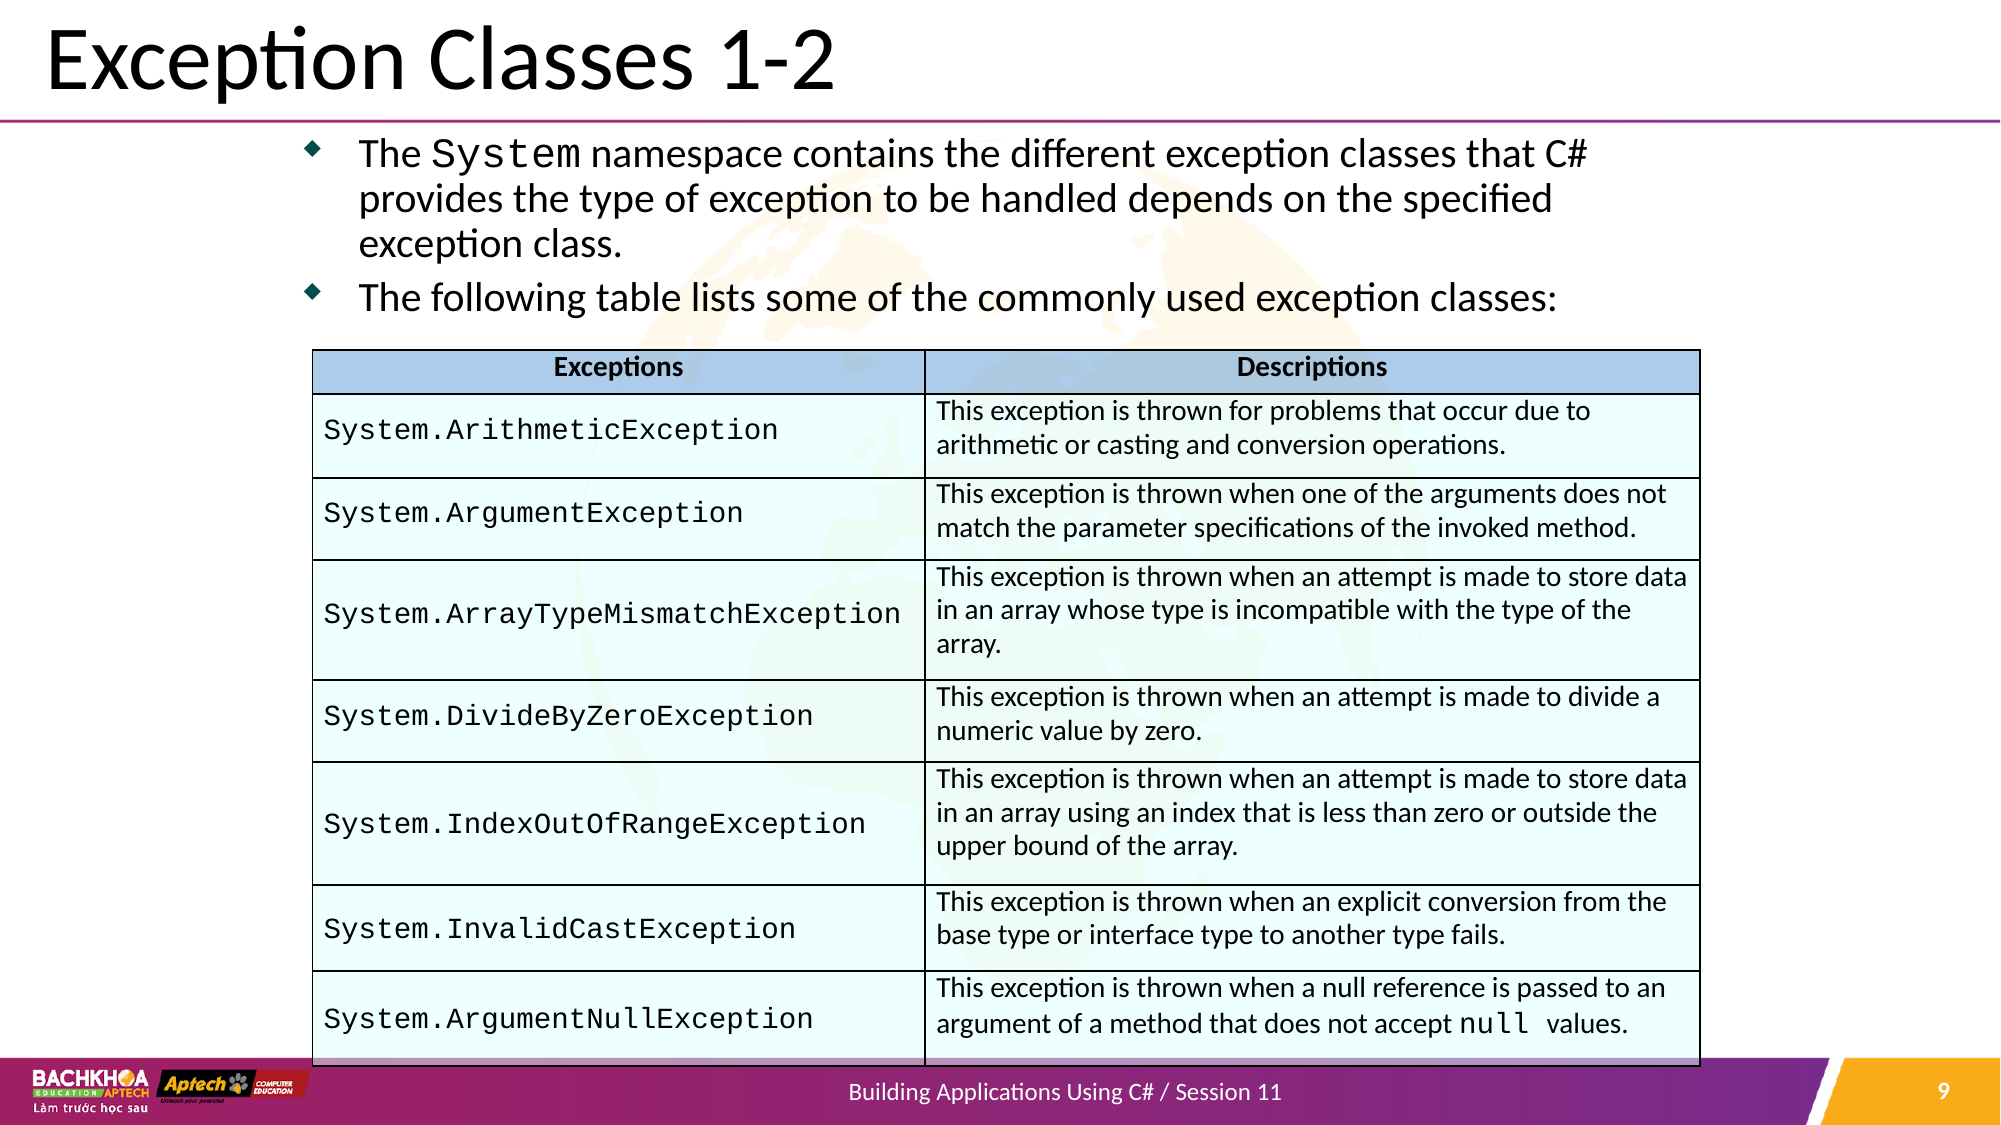

# Exception Classes 1-2
The System namespace contains the different exception classes that C# provides the type of exception to be handled depends on the specified exception class.
The following table lists some of the commonly used exception classes:

| Exceptions | Descriptions |
| --- | --- |
| System.ArithmeticException | This exception is thrown for problems that occur due to arithmetic or casting and conversion operations. |
| System.ArgumentException | This exception is thrown when one of the arguments does not match the parameter specifications of the invoked method. |
| System.ArrayTypeMismatchException | This exception is thrown when an attempt is made to store data in an array whose type is incompatible with the type of the array. |
| System.DivideByZeroException | This exception is thrown when an attempt is made to divide a numeric value by zero. |
| System.IndexOutOfRangeException | This exception is thrown when an attempt is made to store data in an array using an index that is less than zero or outside the upper bound of the array. |
| System.InvalidCastException | This exception is thrown when an explicit conversion from the base type or interface type to another type fails. |
| System.ArgumentNullException | This exception is thrown when a null reference is passed to an argument of a method that does not accept null values. |
9
Building Applications Using C# / Session 11